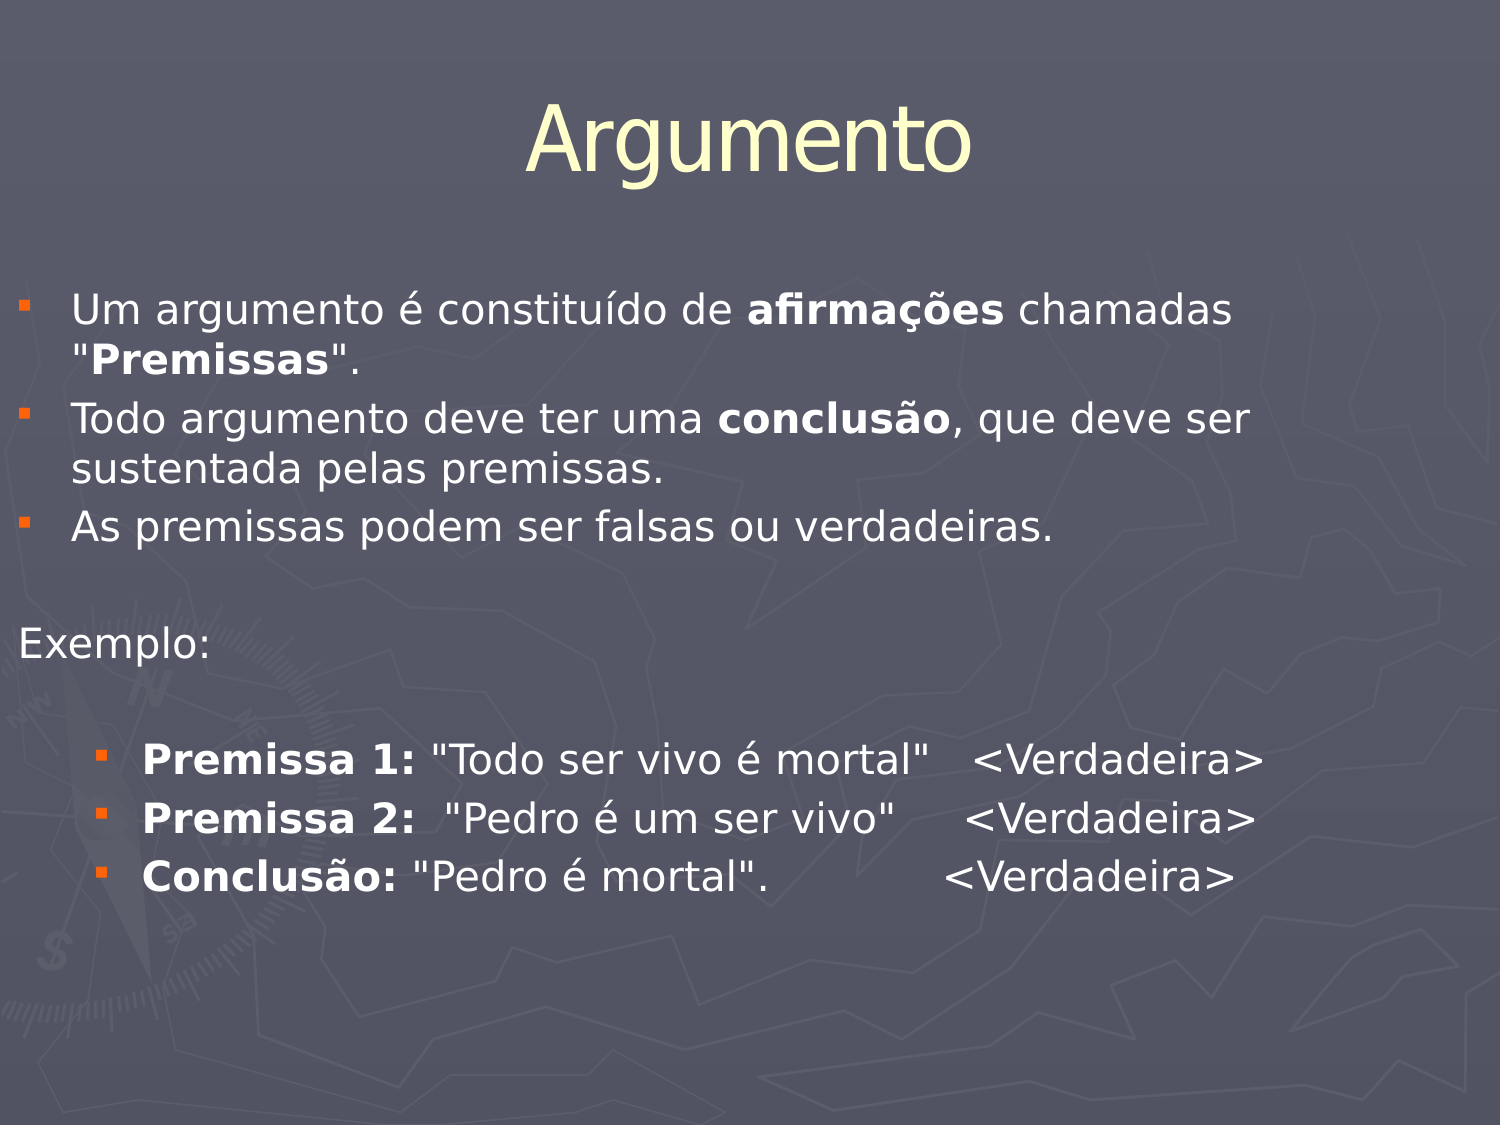

# Argumento
Um argumento é constituído de afirmações chamadas "Premissas".
Todo argumento deve ter uma conclusão, que deve ser sustentada pelas premissas.
As premissas podem ser falsas ou verdadeiras.

Exemplo:

Premissa 1: "Todo ser vivo é mortal"   <Verdadeira>
Premissa 2:  "Pedro é um ser vivo"     <Verdadeira>
Conclusão: "Pedro é mortal".             <Verdadeira>